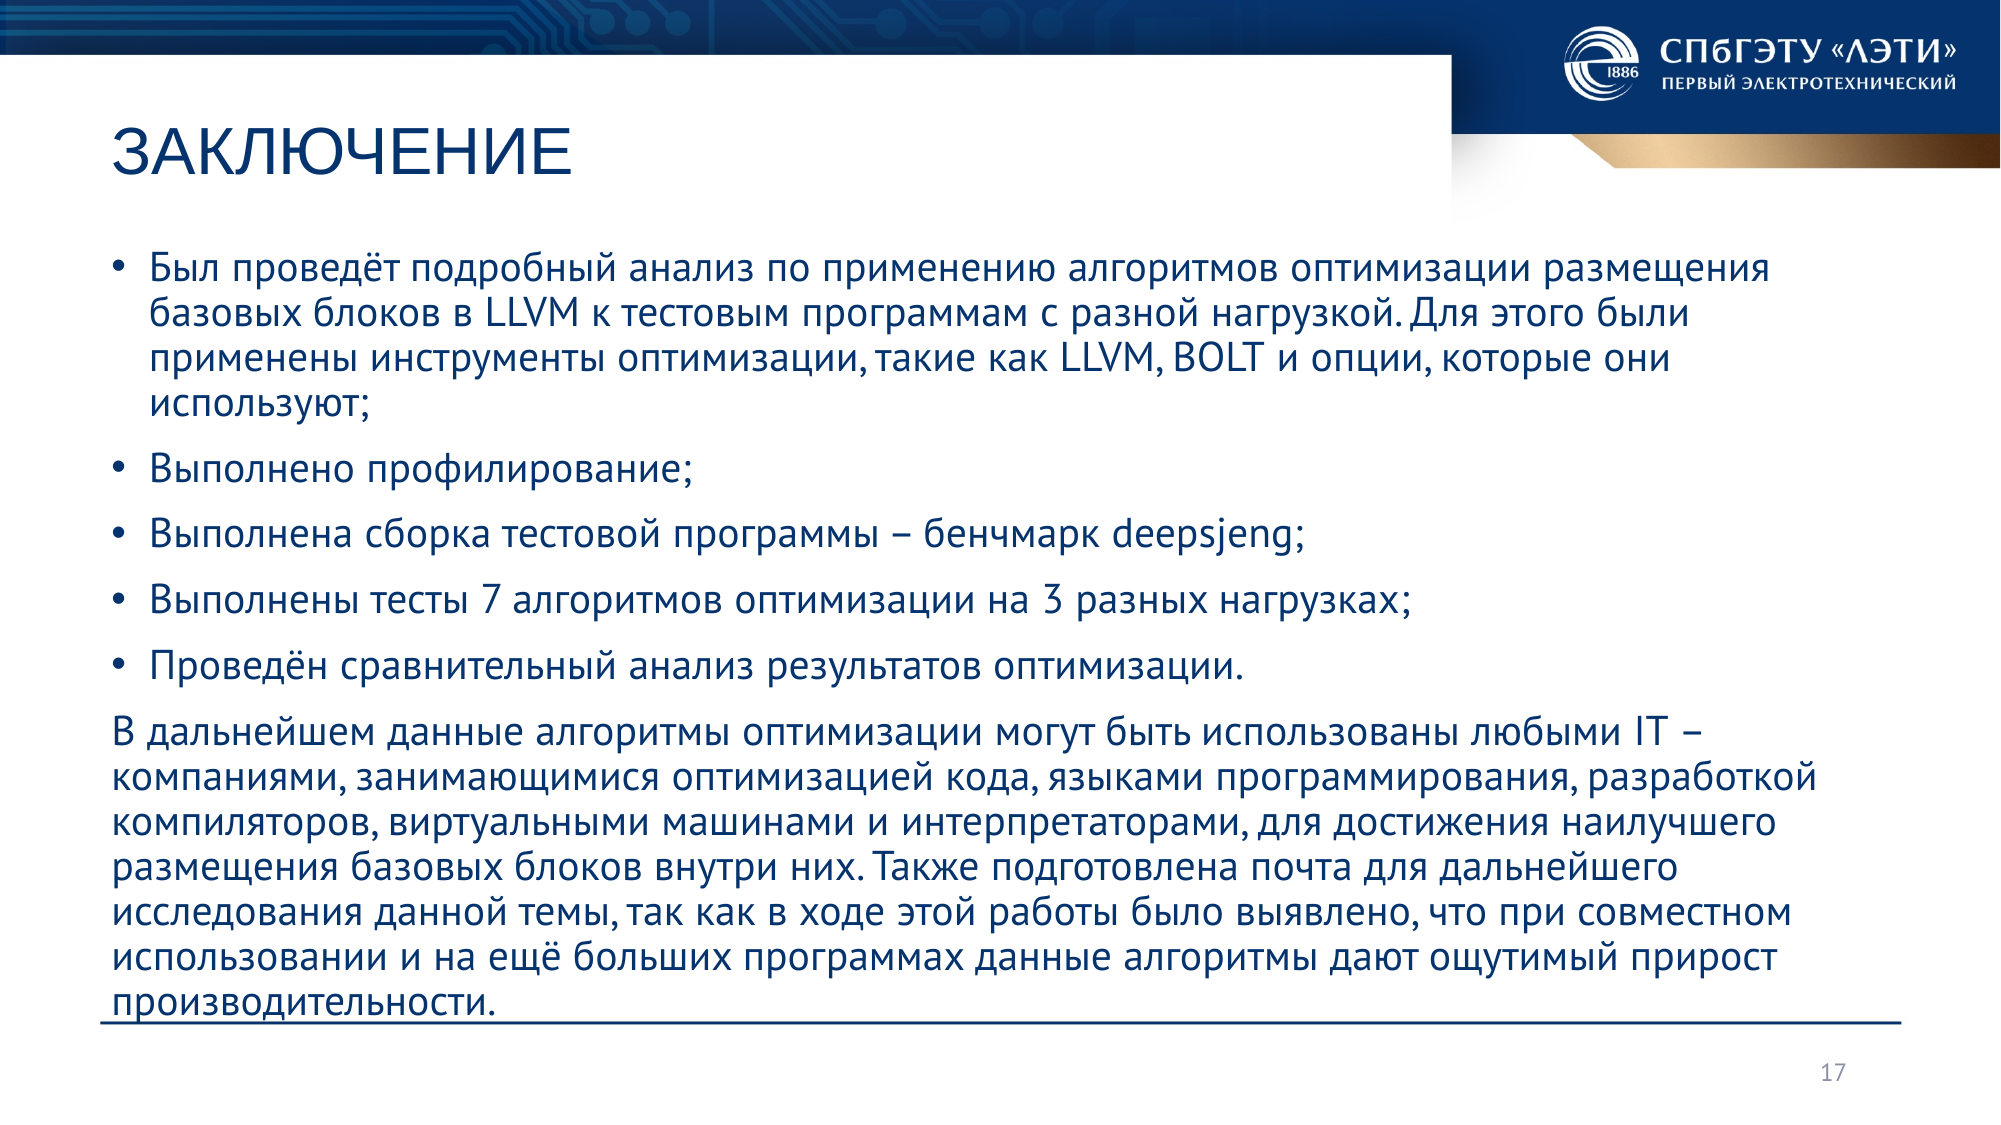

# заключение
Был проведёт подробный анализ по применению алгоритмов оптимизации размещения базовых блоков в LLVM к тестовым программам с разной нагрузкой. Для этого были применены инструменты оптимизации, такие как LLVM, BOLT и опции, которые они используют;
Выполнено профилирование;
Выполнена сборка тестовой программы – бенчмарк deepsjeng;
Выполнены тесты 7 алгоритмов оптимизации на 3 разных нагрузках;
Проведён сравнительный анализ результатов оптимизации.
В дальнейшем данные алгоритмы оптимизации могут быть использованы любыми IT – компаниями, занимающимися оптимизацией кода, языками программирования, разработкой компиляторов, виртуальными машинами и интерпретаторами, для достижения наилучшего размещения базовых блоков внутри них. Также подготовлена почта для дальнейшего исследования данной темы, так как в ходе этой работы было выявлено, что при совместном использовании и на ещё больших программах данные алгоритмы дают ощутимый прирост производительности.

17